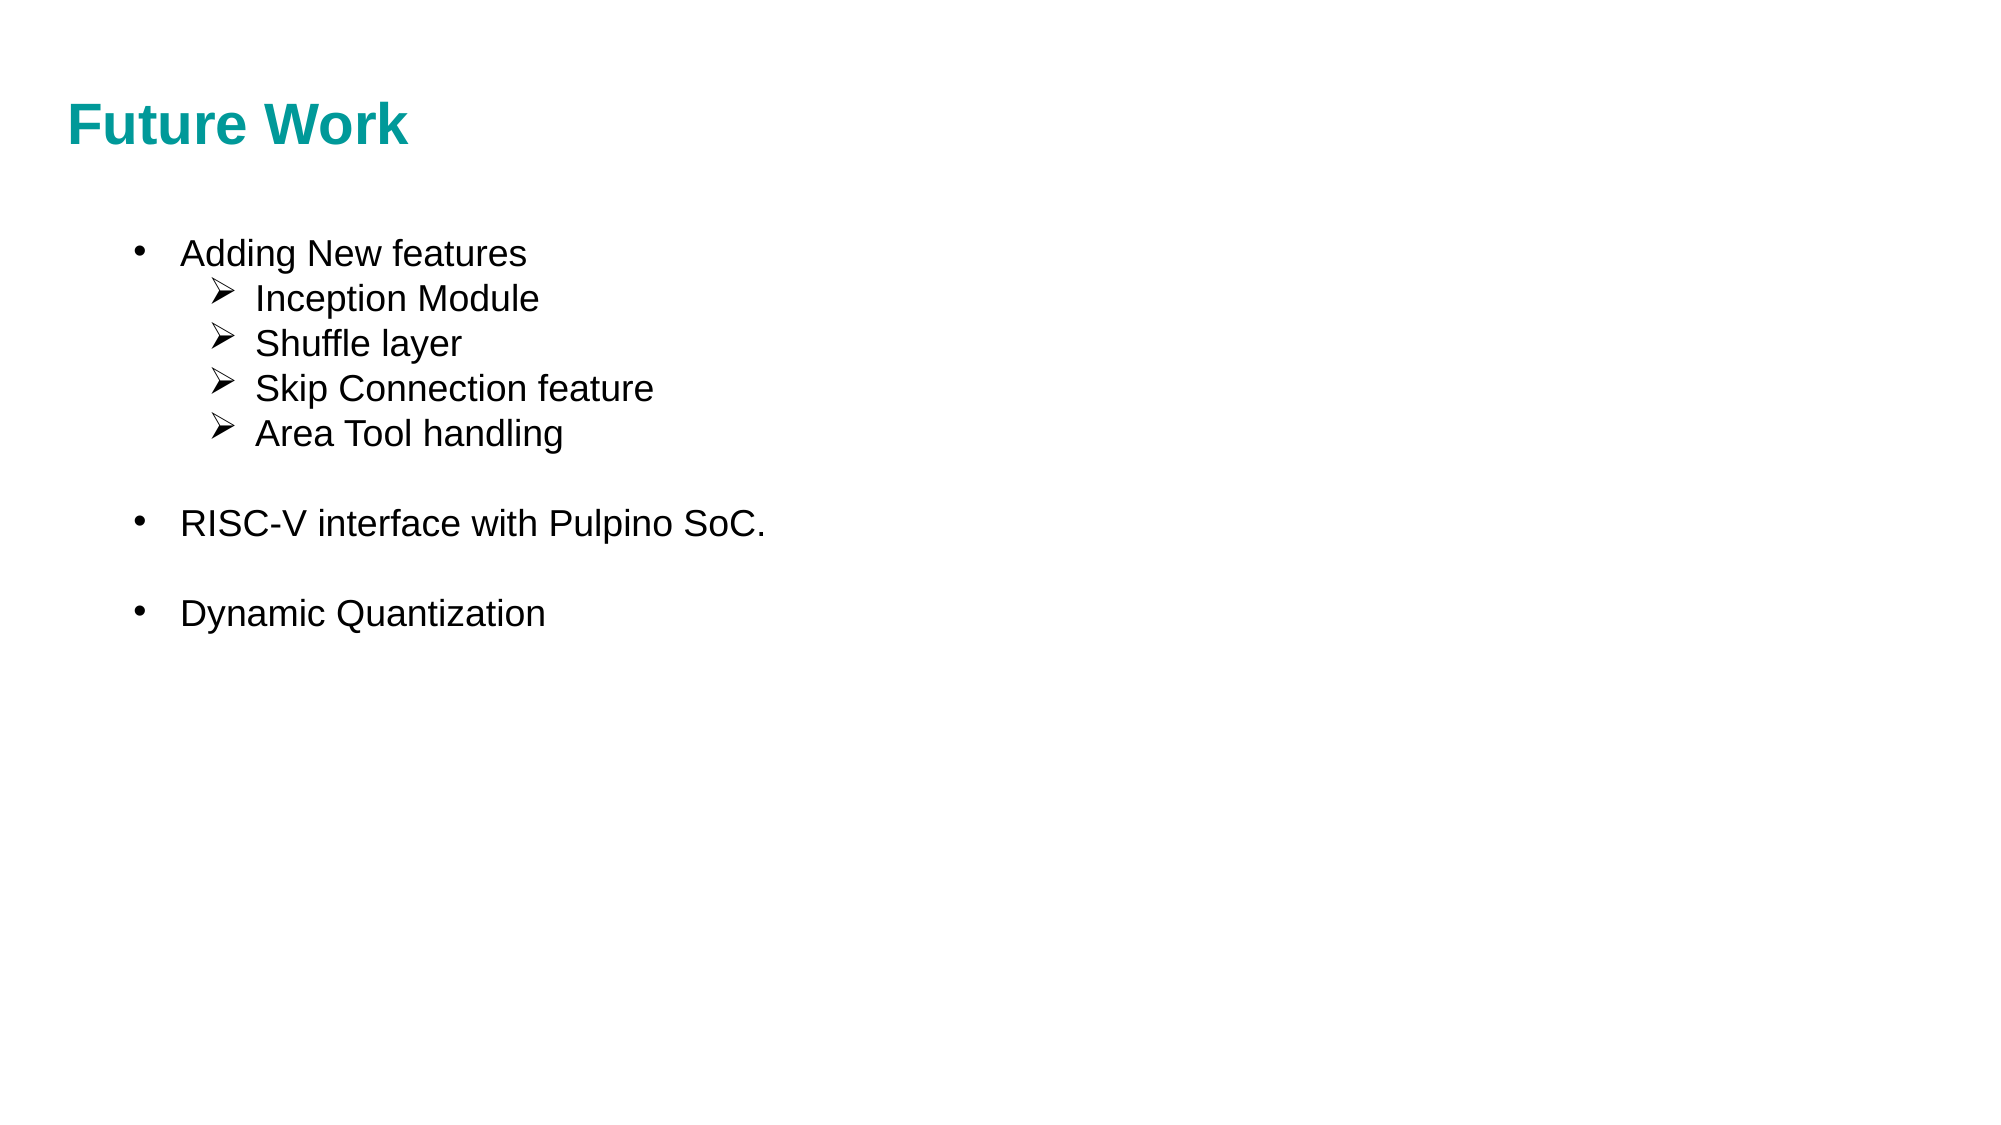

# Future Work
Adding New features
Inception Module
Shuffle layer
Skip Connection feature
Area Tool handling

RISC-V interface with Pulpino SoC.

Dynamic Quantization